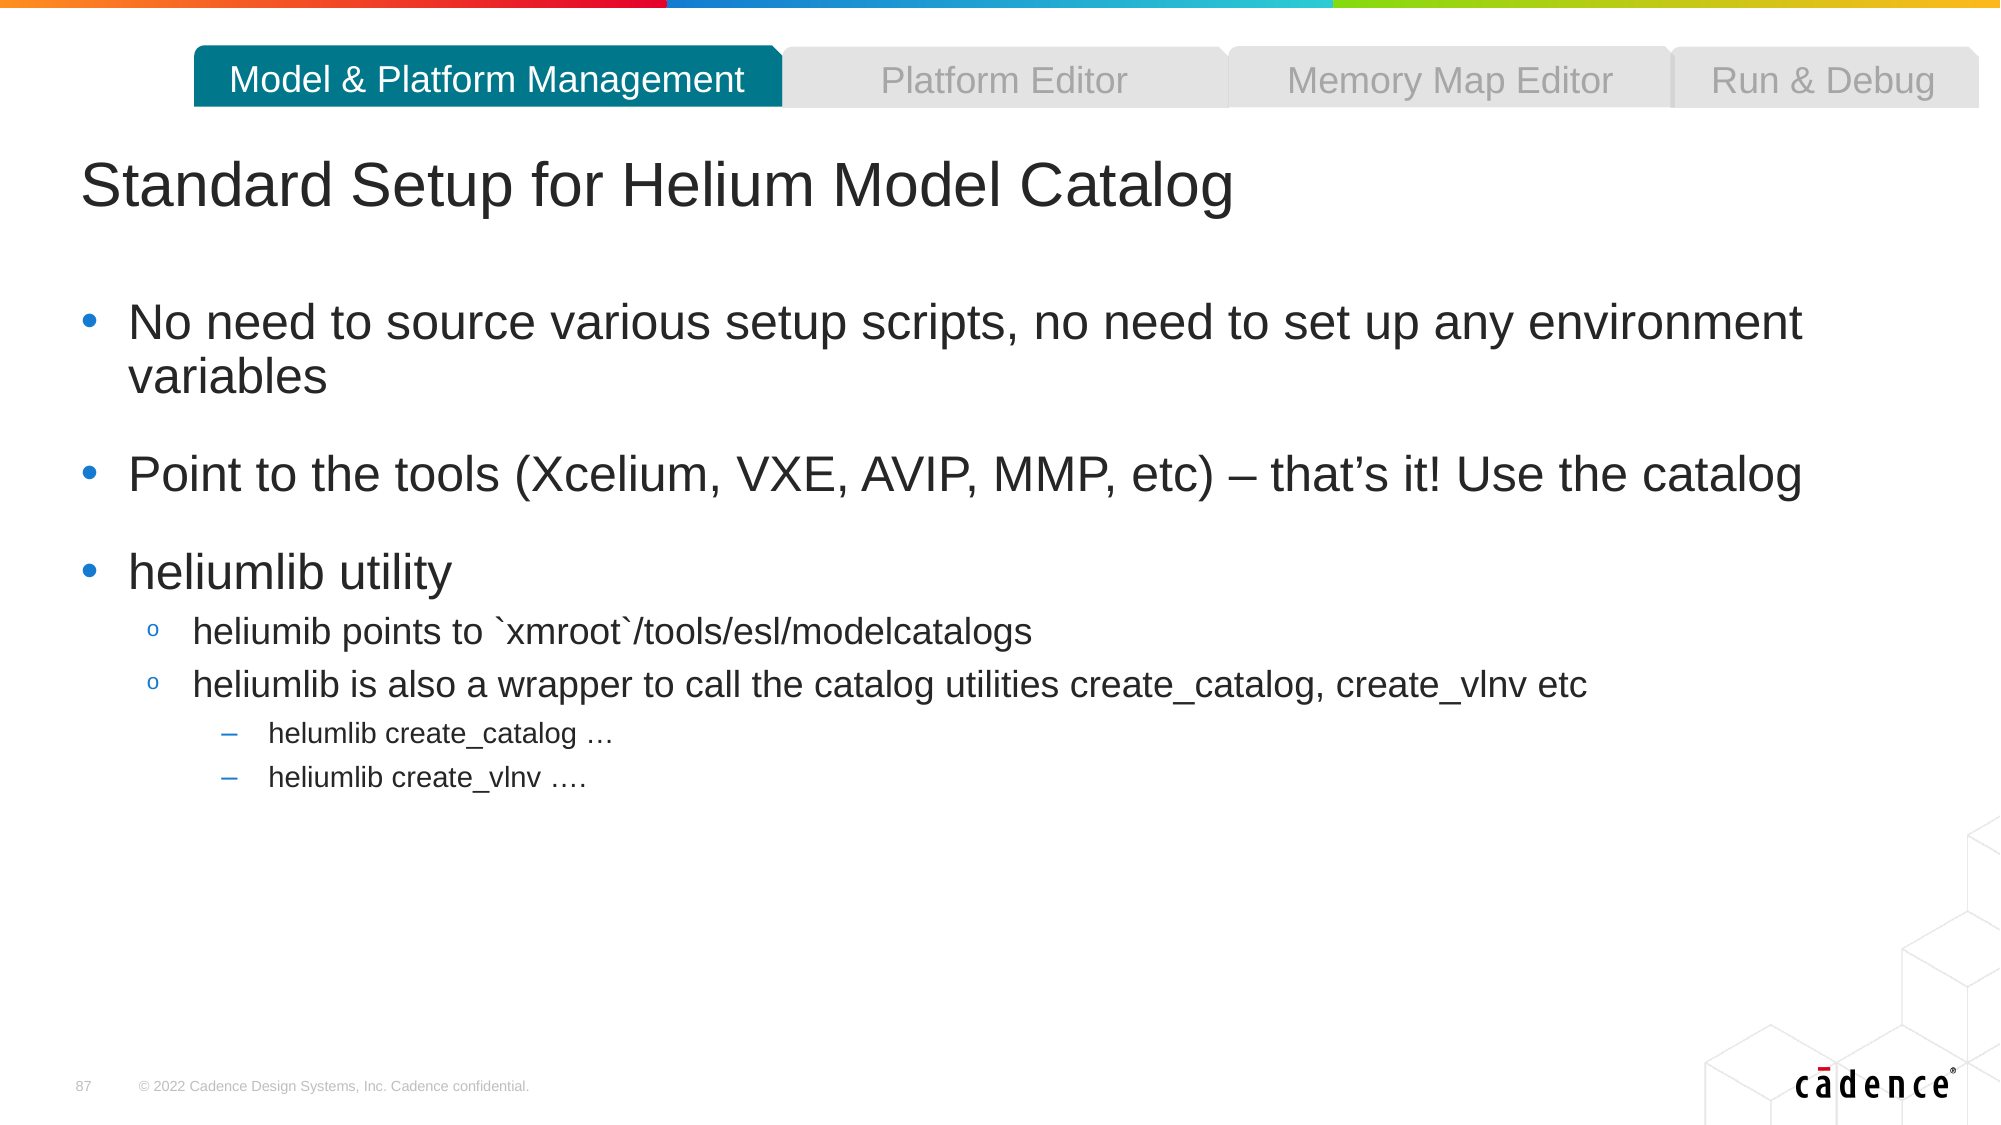

Model & Platform Management
Memory Map Editor
Platform Editor
Run & Debug
# Standard Setup for Helium Model Catalog
No need to source various setup scripts, no need to set up any environment variables
Point to the tools (Xcelium, VXE, AVIP, MMP, etc) – that’s it! Use the catalog
heliumlib utility
heliumib points to `xmroot`/tools/esl/modelcatalogs
heliumlib is also a wrapper to call the catalog utilities create_catalog, create_vlnv etc
helumlib create_catalog …
heliumlib create_vlnv ….